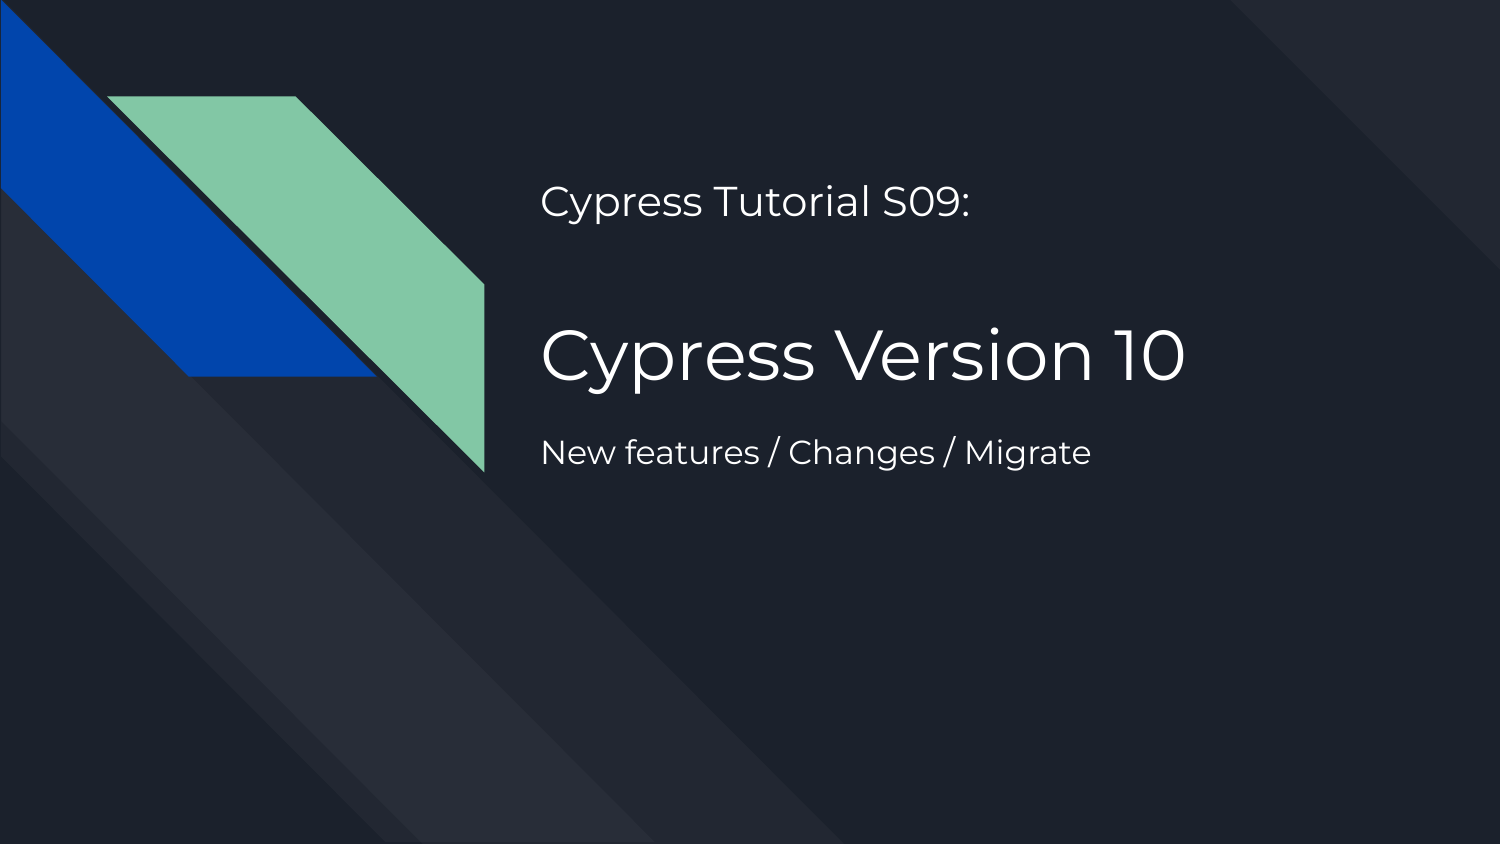

# Cypress Tutorial S09: Cypress Version 10
New features / Changes / Migrate